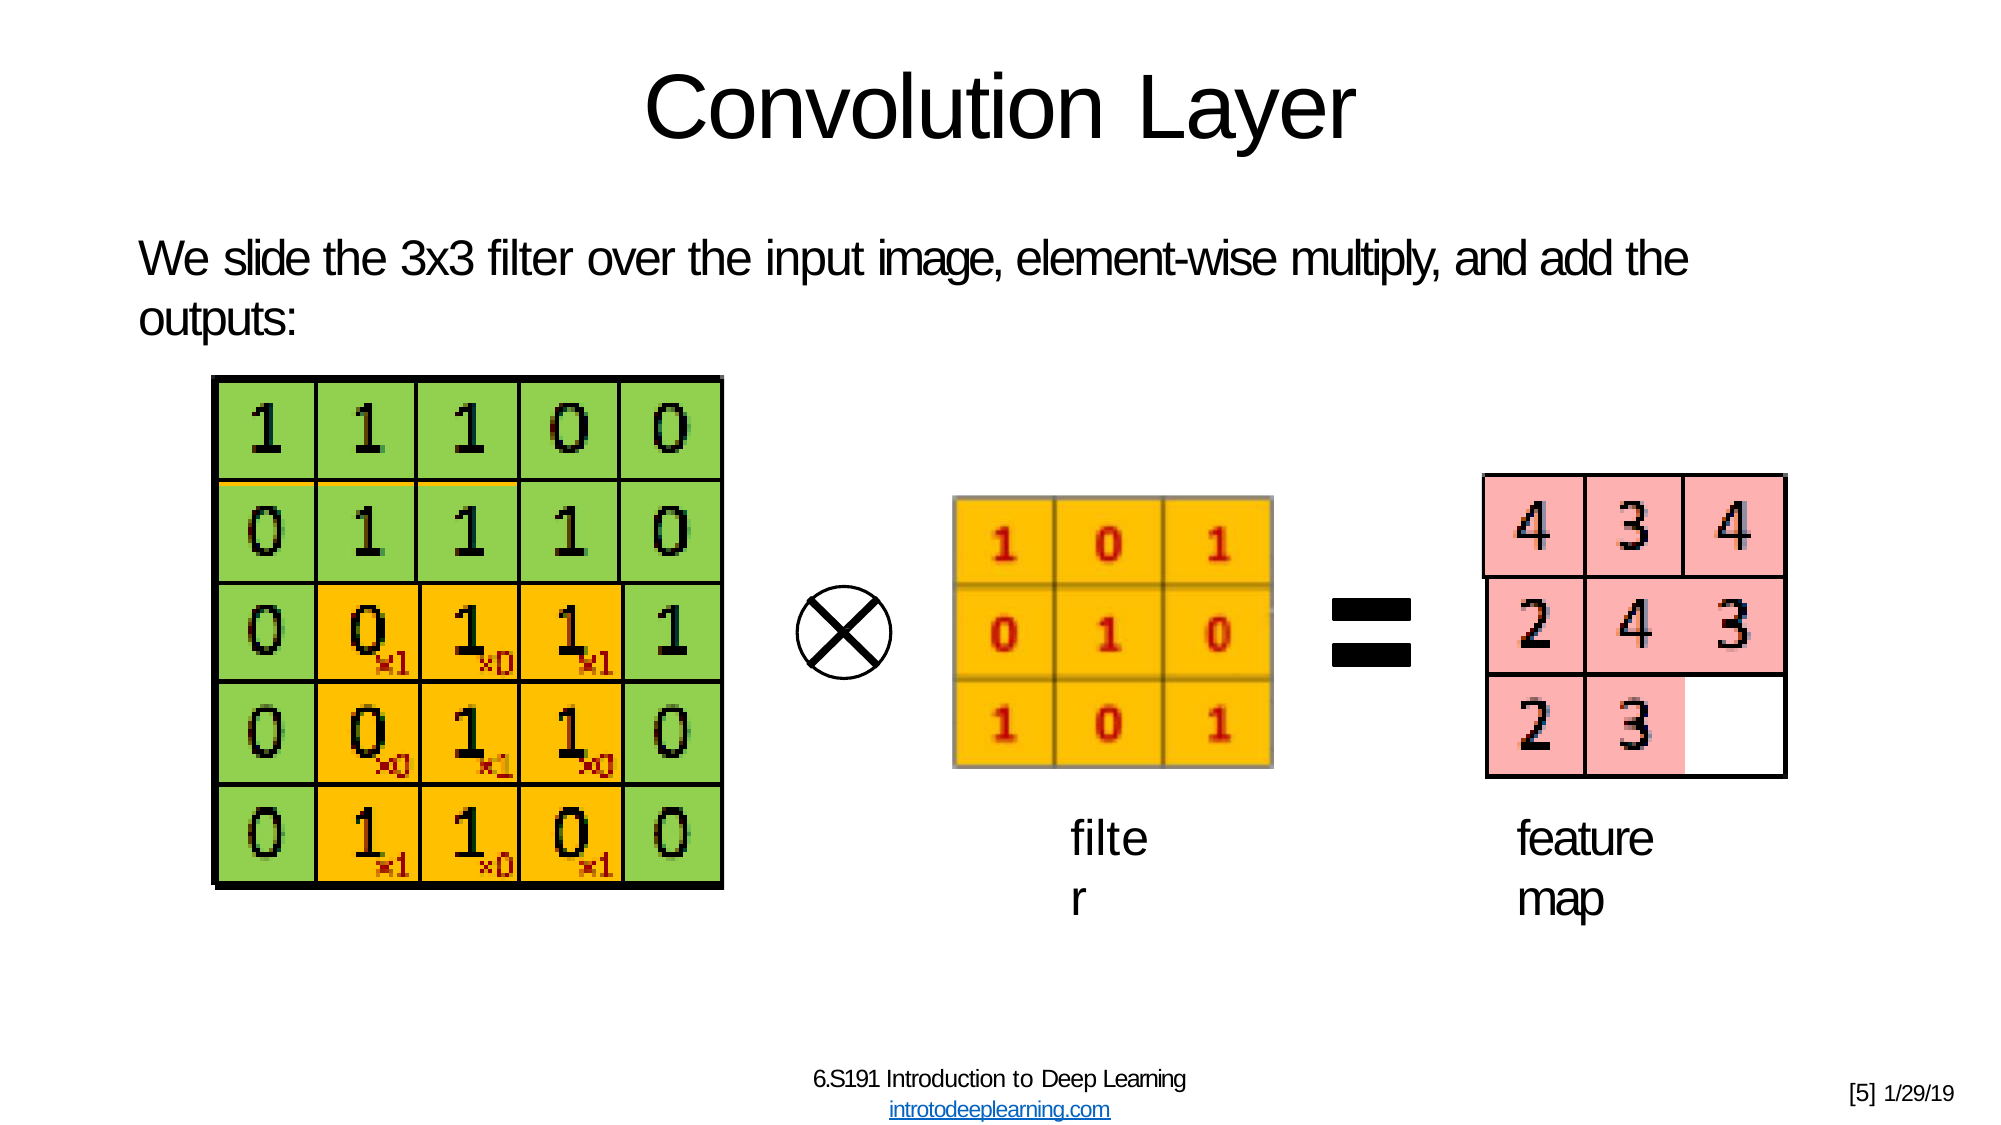

# Convolution Layer
We slide the 3x3 filter over the input image, element-wise multiply, and add the outputs:

filter
feature map
6.S191 Introduction to Deep Learning
introtodeeplearning.com
[5] 1/29/19